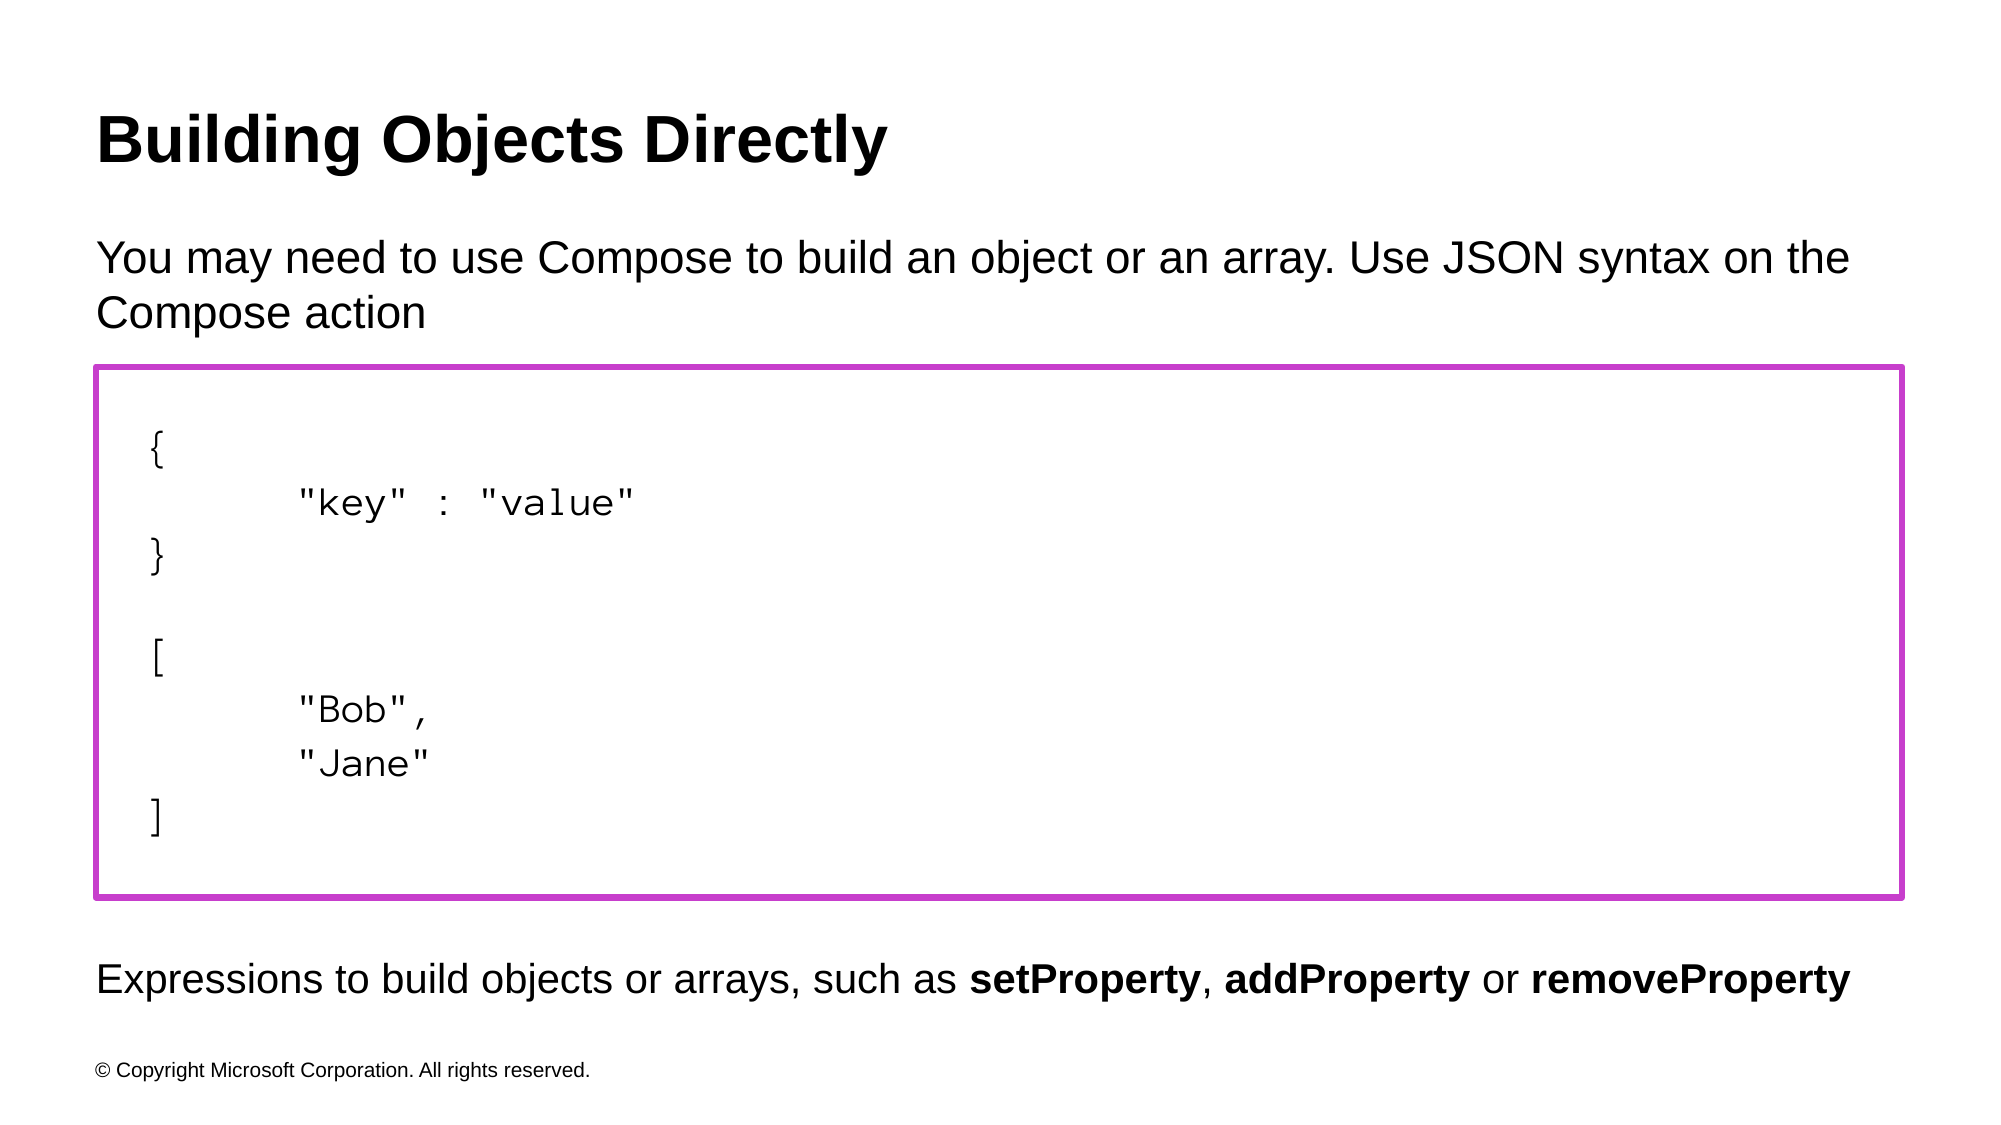

# Building Objects Directly
You may need to use Compose to build an object or an array. Use JSON syntax on the Compose action
{
	"key" : "value"
}

[
	"Bob",
	"Jane"
]
Expressions to build objects or arrays, such as setProperty, addProperty or removeProperty